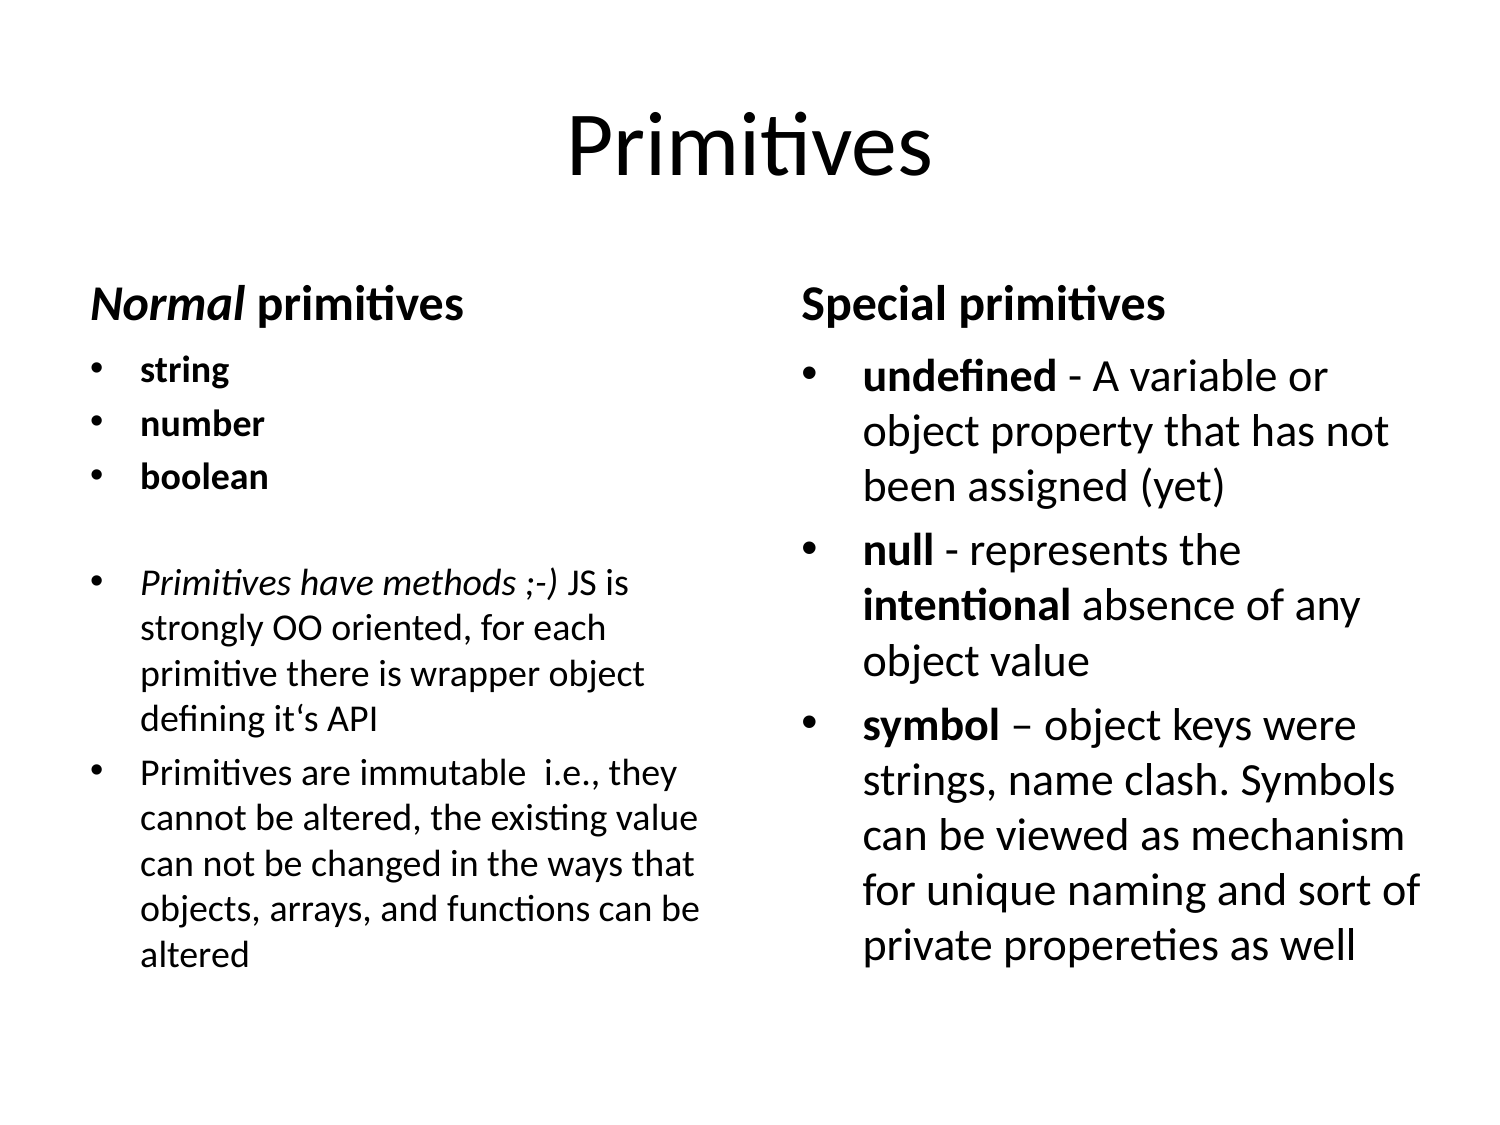

# Primitives
Normal primitives
Special primitives
string
number
boolean

Primitives have methods ;-) JS is strongly OO oriented, for each primitive there is wrapper object defining it‘s API
Primitives are immutable  i.e., they cannot be altered, the existing value can not be changed in the ways that objects, arrays, and functions can be altered

undefined - A variable or object property that has not been assigned (yet)
null - represents the intentional absence of any object value
symbol – object keys were strings, name clash. Symbols can be viewed as mechanism for unique naming and sort of private propereties as well